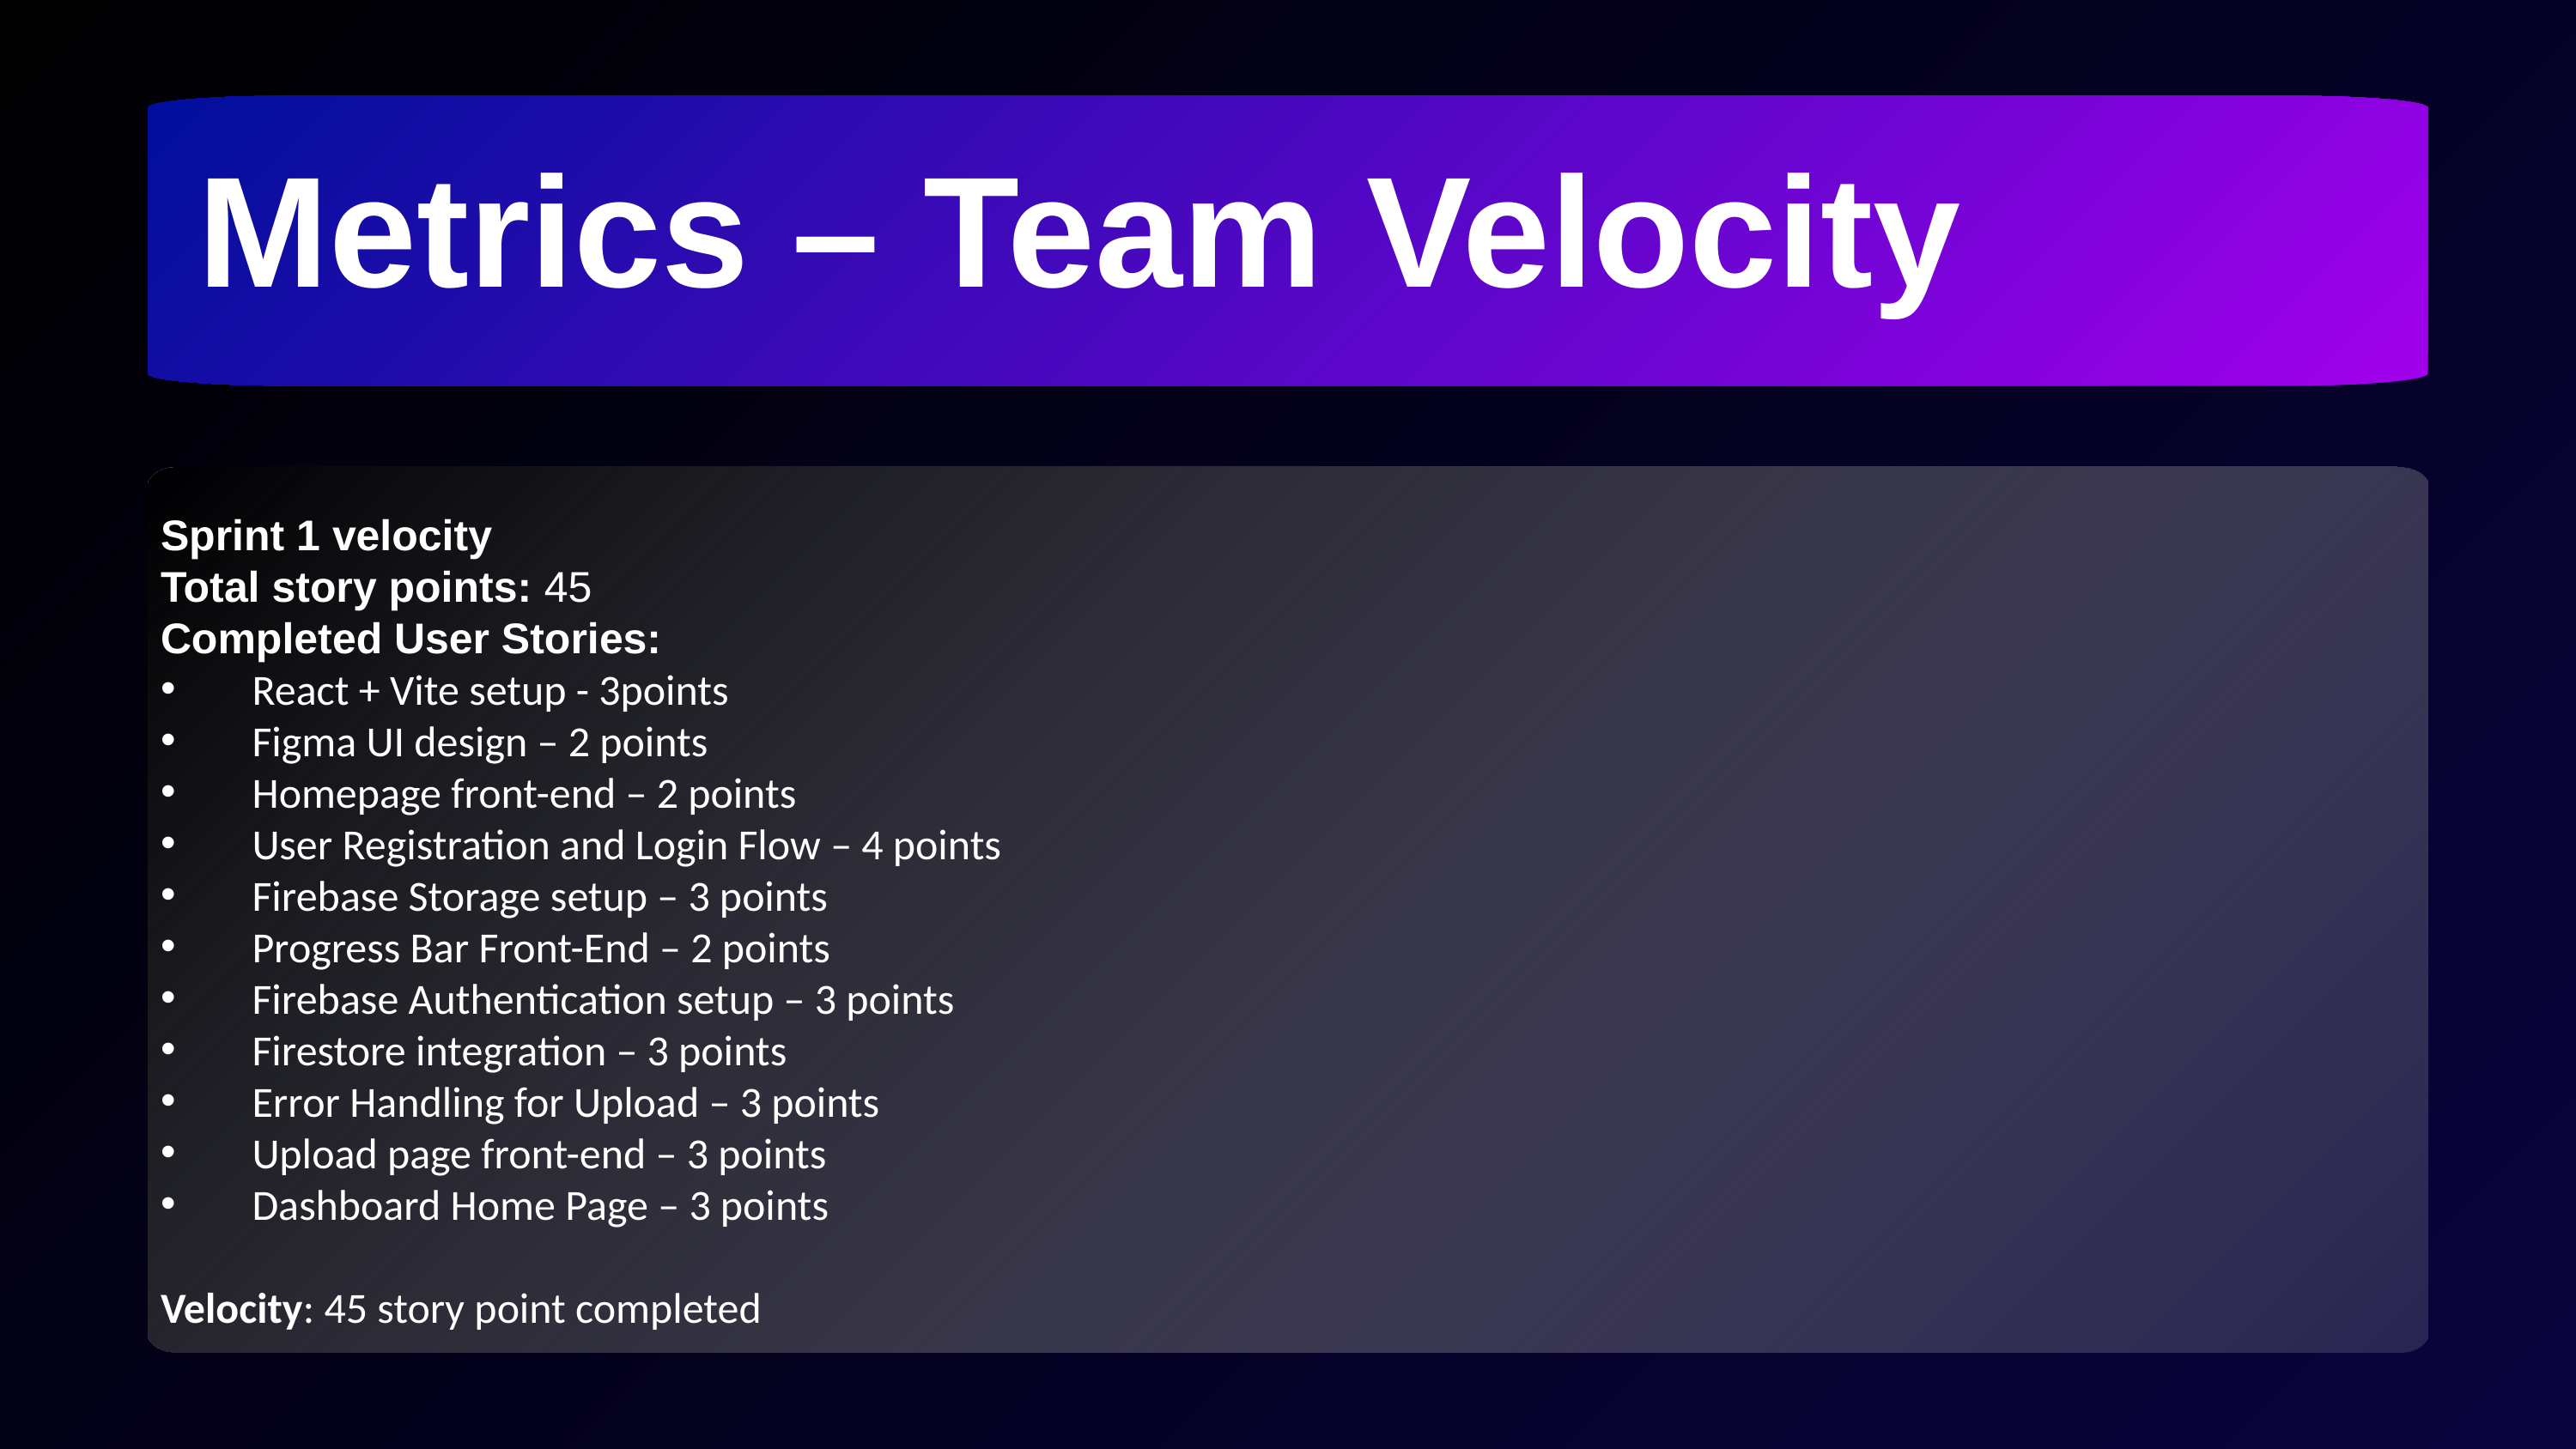

Metrics – Team Velocity

Sprint 1 velocity
Total story points: 45
Completed User Stories:
 React + Vite setup - 3points
 Figma UI design – 2 points
 Homepage front-end – 2 points
 User Registration and Login Flow – 4 points
 Firebase Storage setup – 3 points
 Progress Bar Front-End – 2 points
 Firebase Authentication setup – 3 points
 Firestore integration – 3 points
 Error Handling for Upload – 3 points
 Upload page front-end – 3 points
 Dashboard Home Page – 3 points

Velocity: 45 story point completed